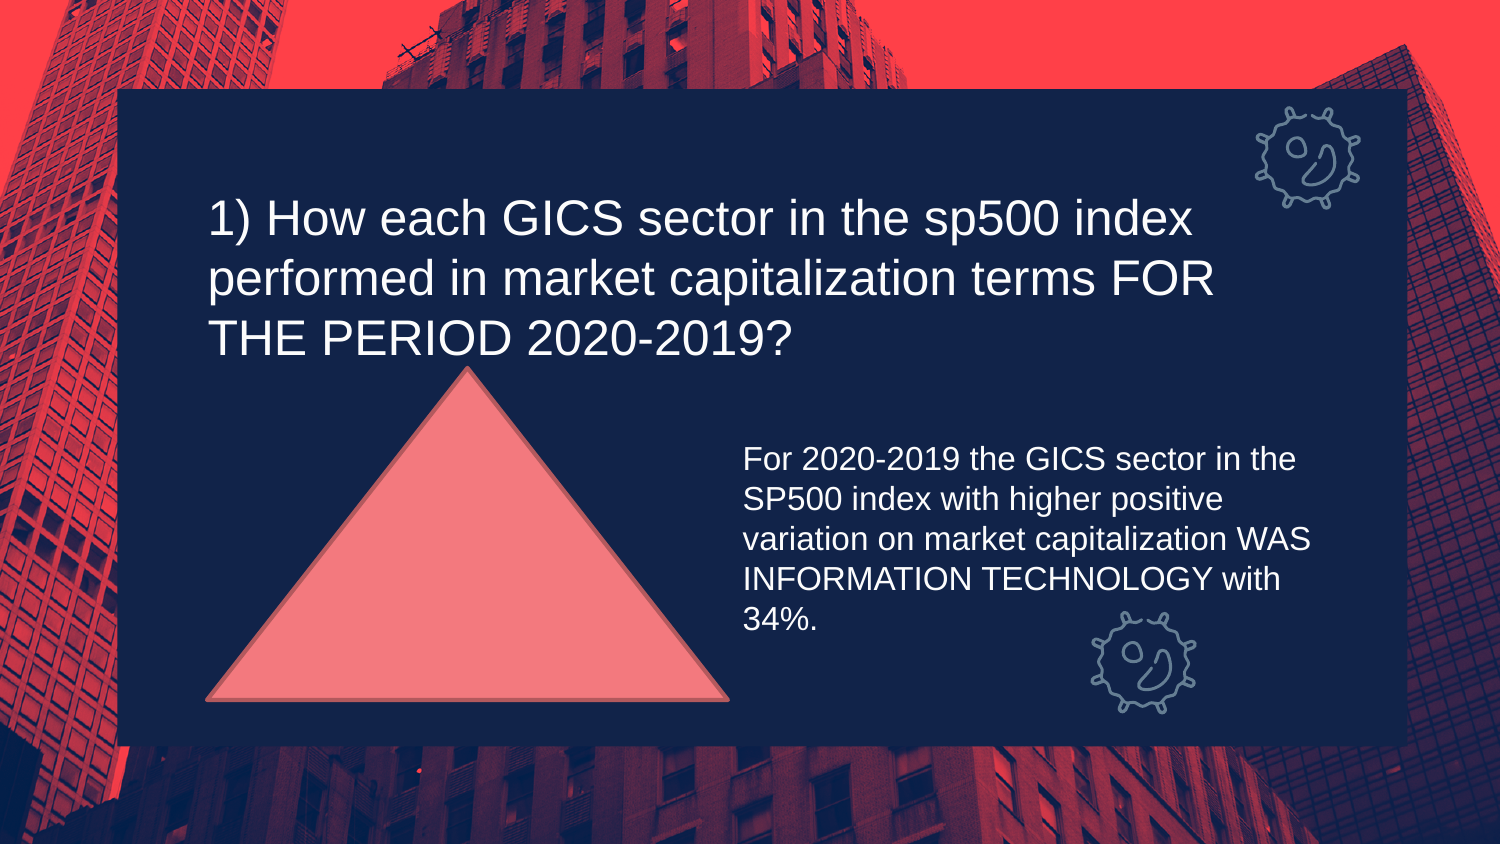

1) How each GICS sector in the sp500 index performed in market capitalization terms FOR THE PERIOD 2020-2019?

For 2020-2019 the GICS sector in the SP500 index with higher positive variation on market capitalization WAS INFORMATION TECHNOLOGY with 34%.